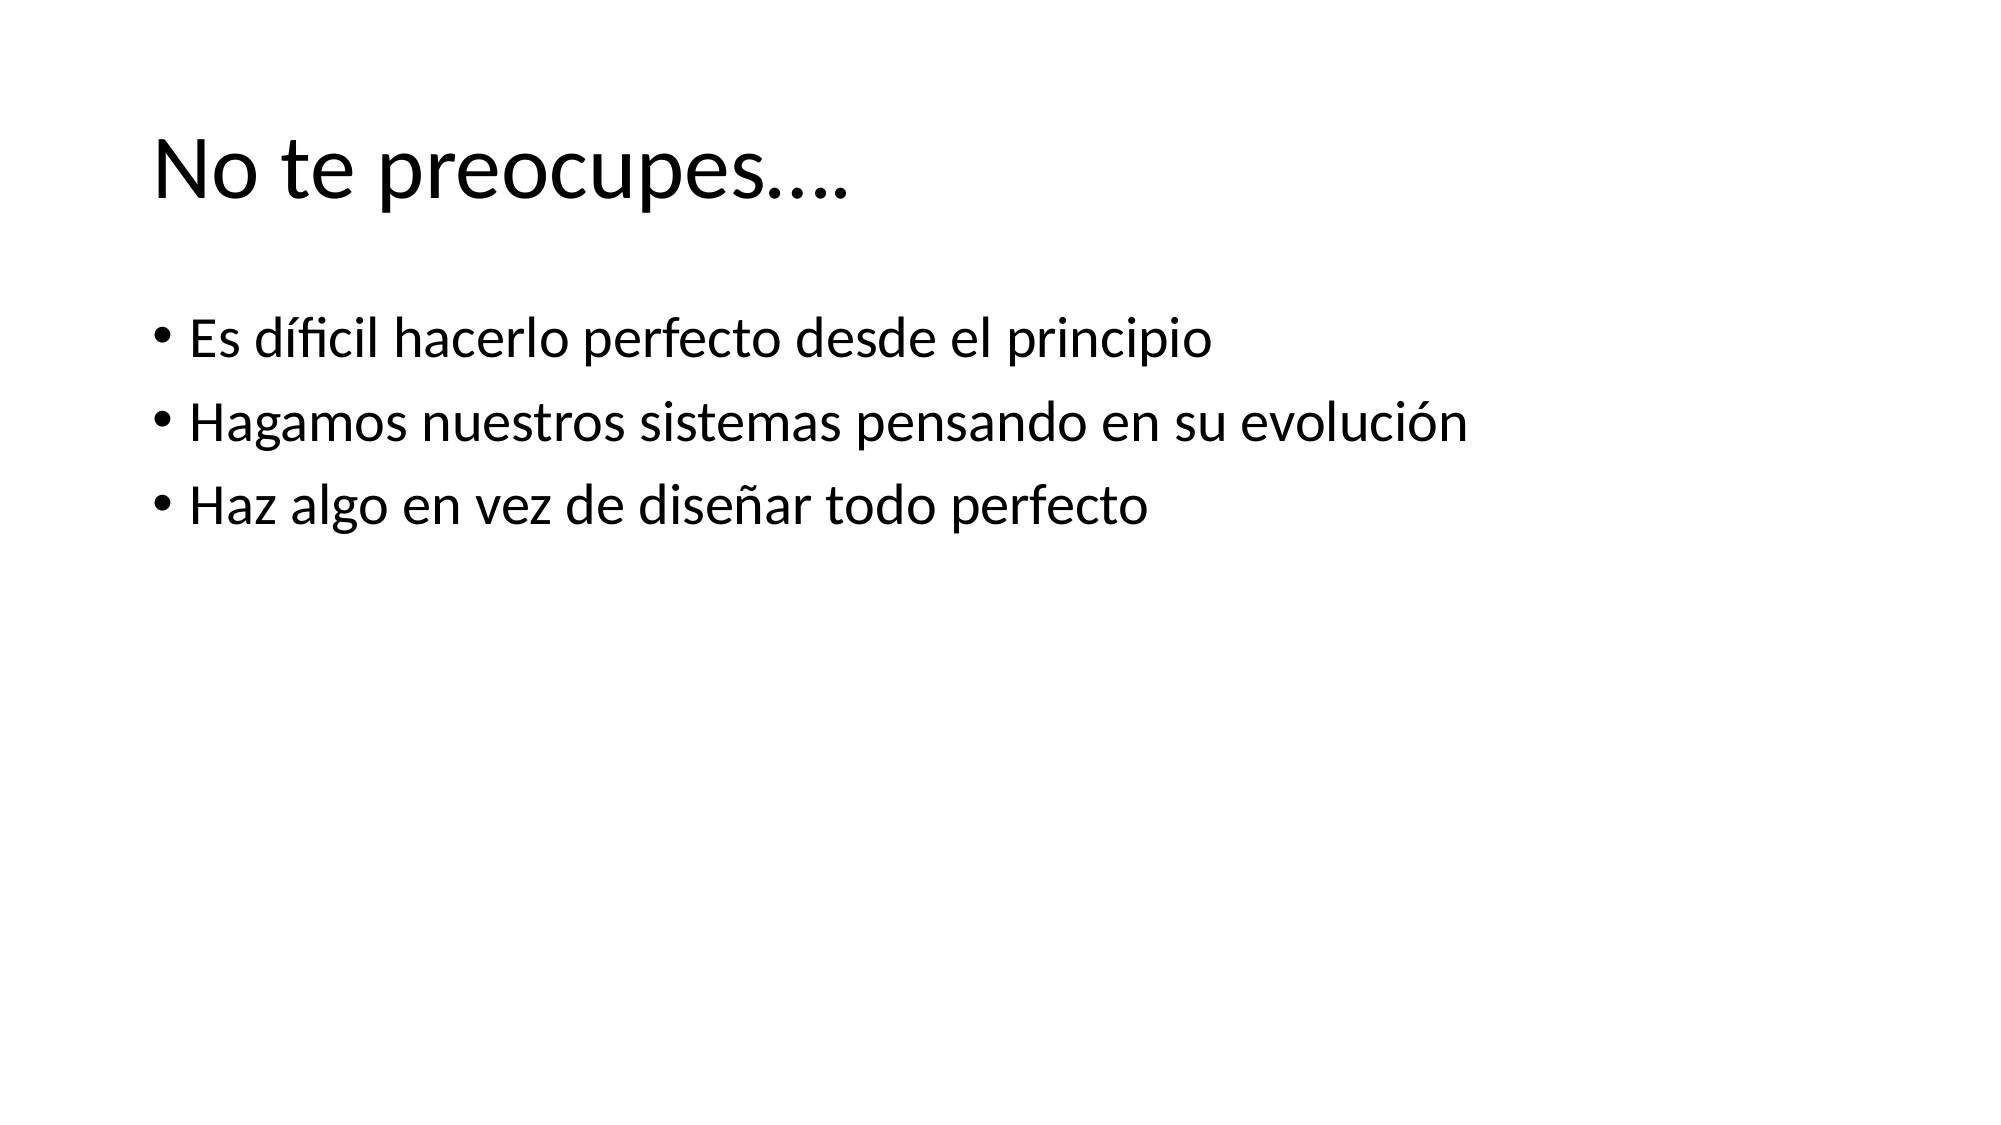

# No te preocupes….
Es díficil hacerlo perfecto desde el principio
Hagamos nuestros sistemas pensando en su evolución
Haz algo en vez de diseñar todo perfecto